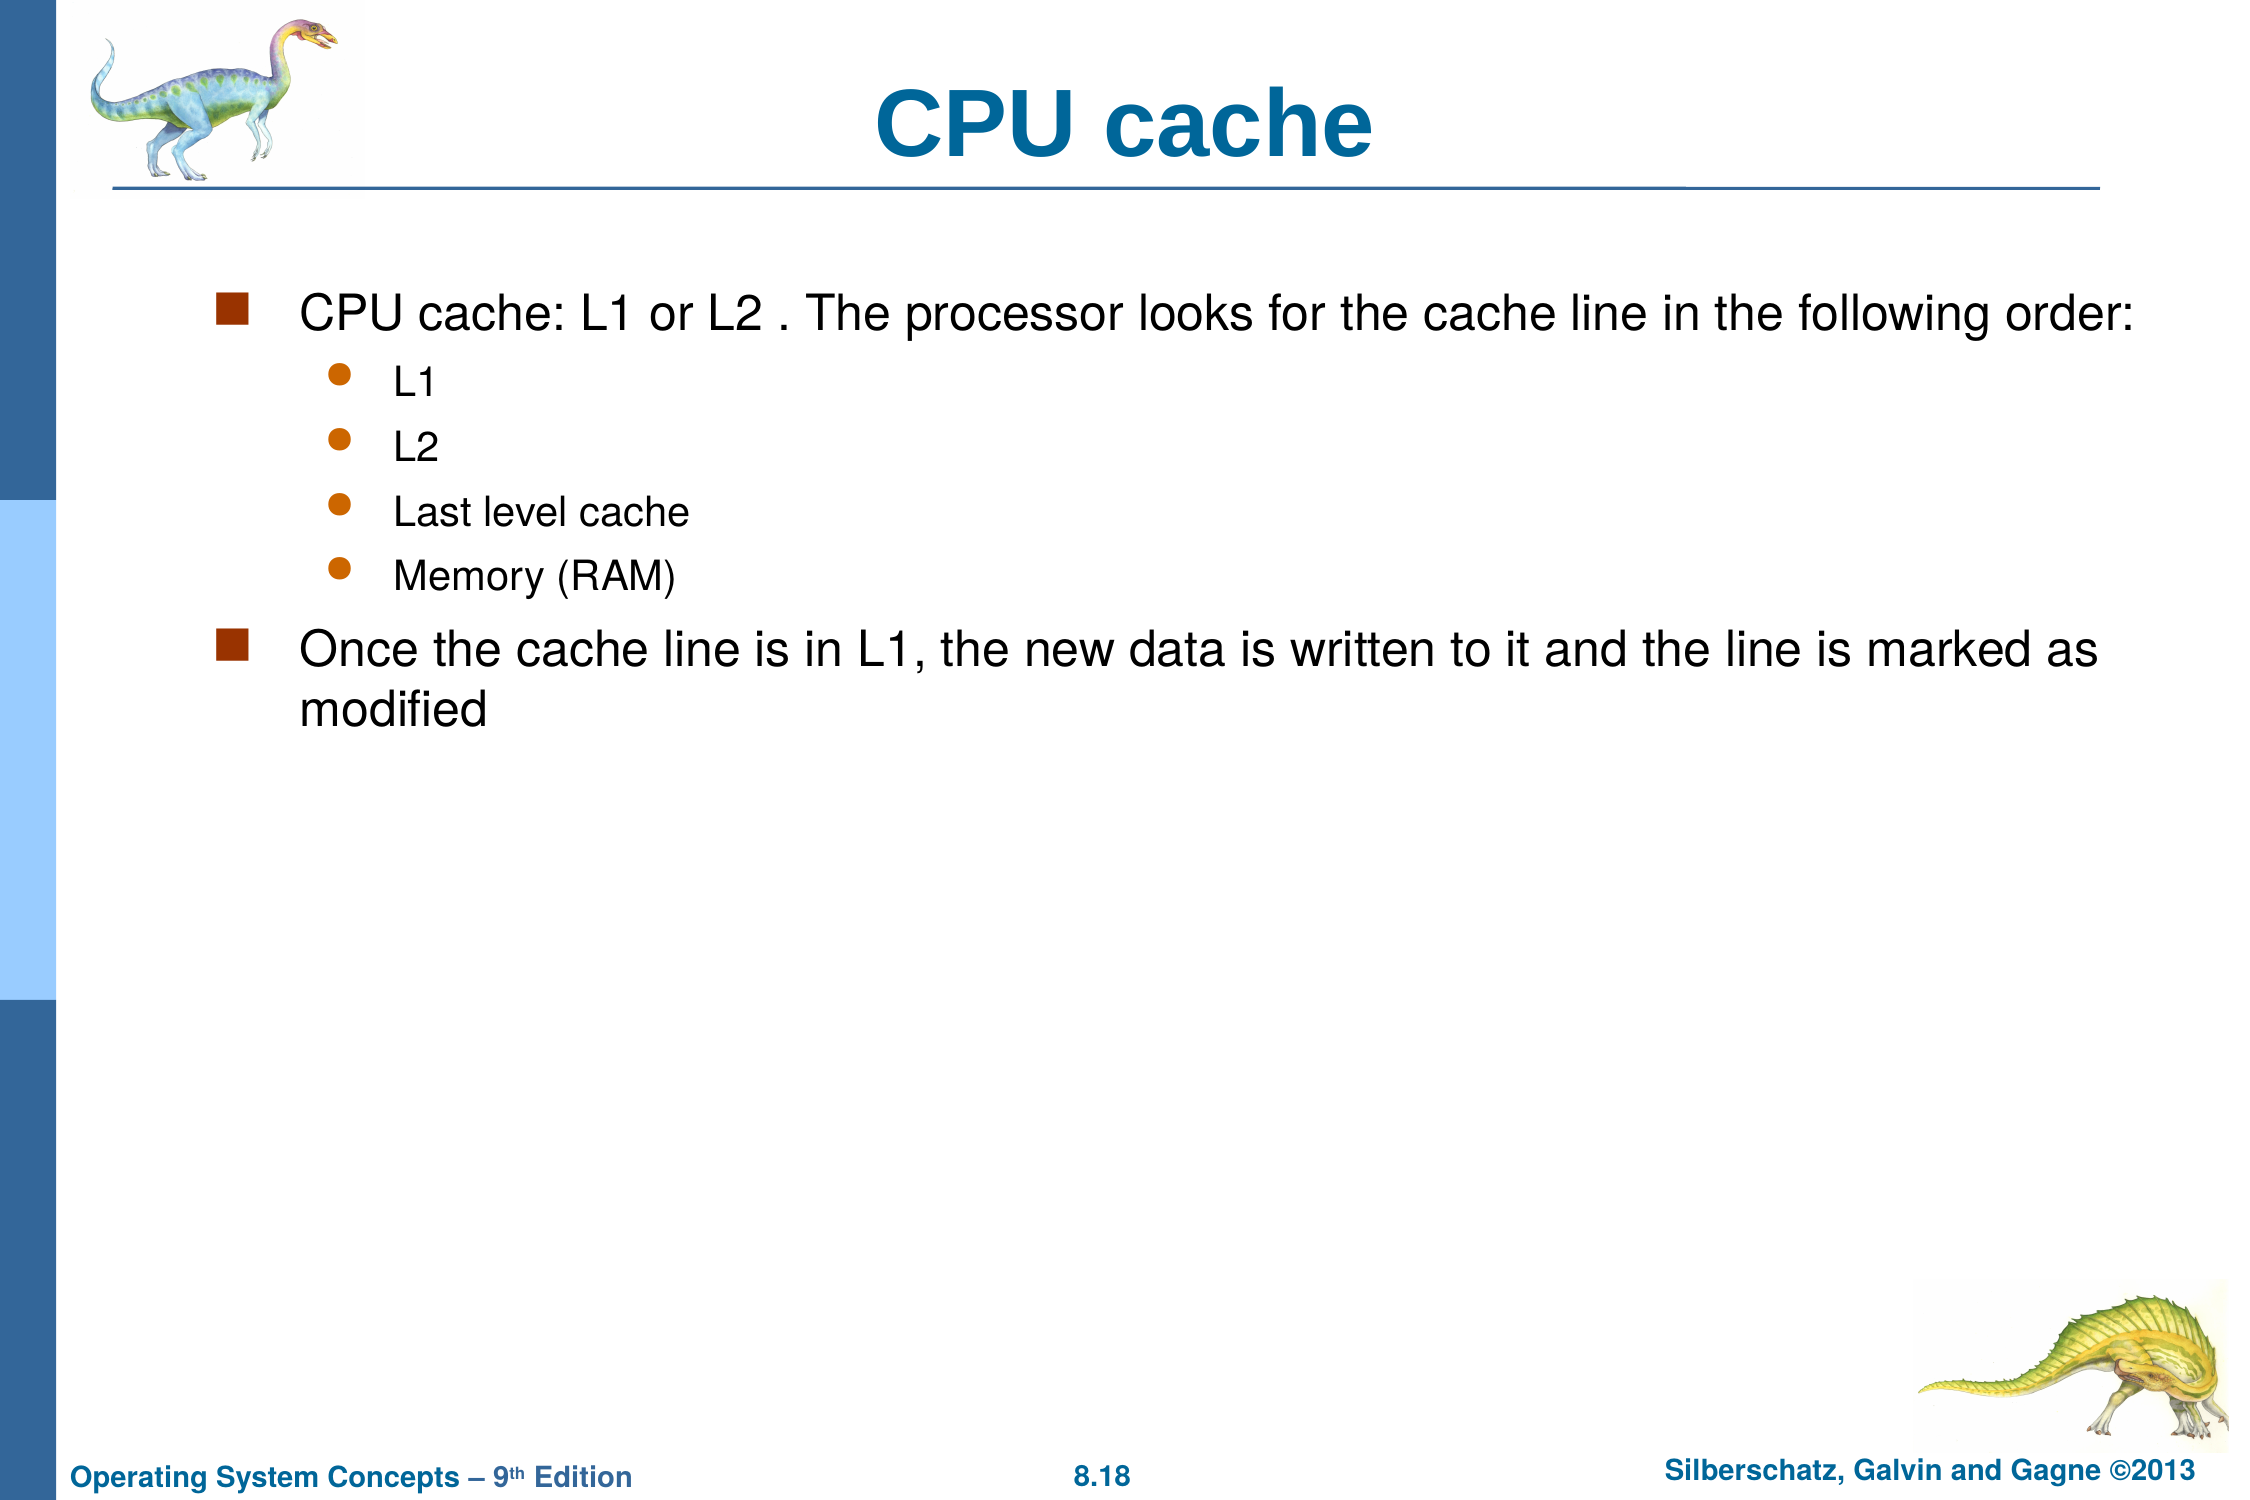

# CPU cache
CPU cache: L1 or L2 . The processor looks for the cache line in the following order:
L1
L2
Last level cache
Memory (RAM)
Once the cache line is in L1, the new data is written to it and the line is marked as modified